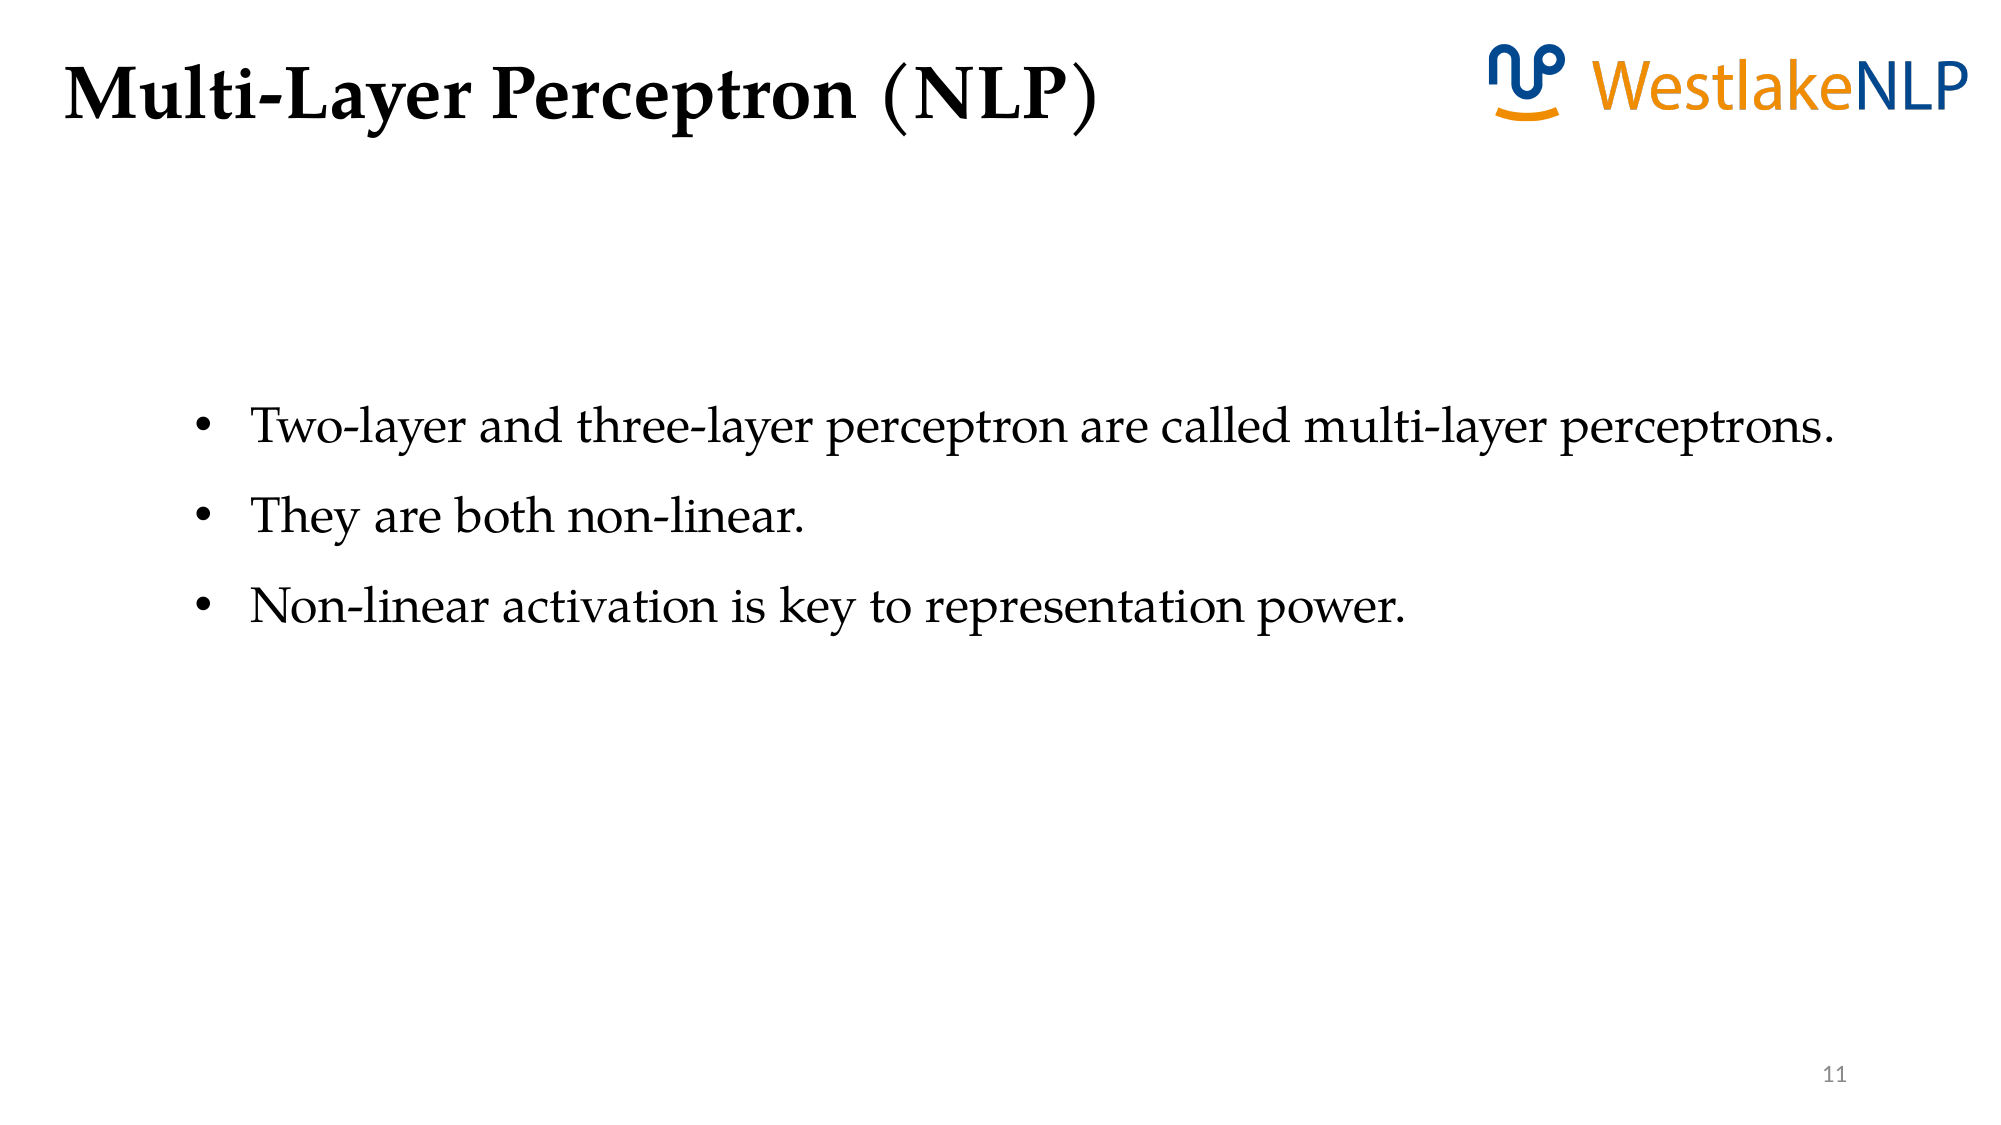

Multi-Layer Perceptron (NLP)
Two-layer and three-layer perceptron are called multi-layer perceptrons.
They are both non-linear.
Non-linear activation is key to representation power.

11